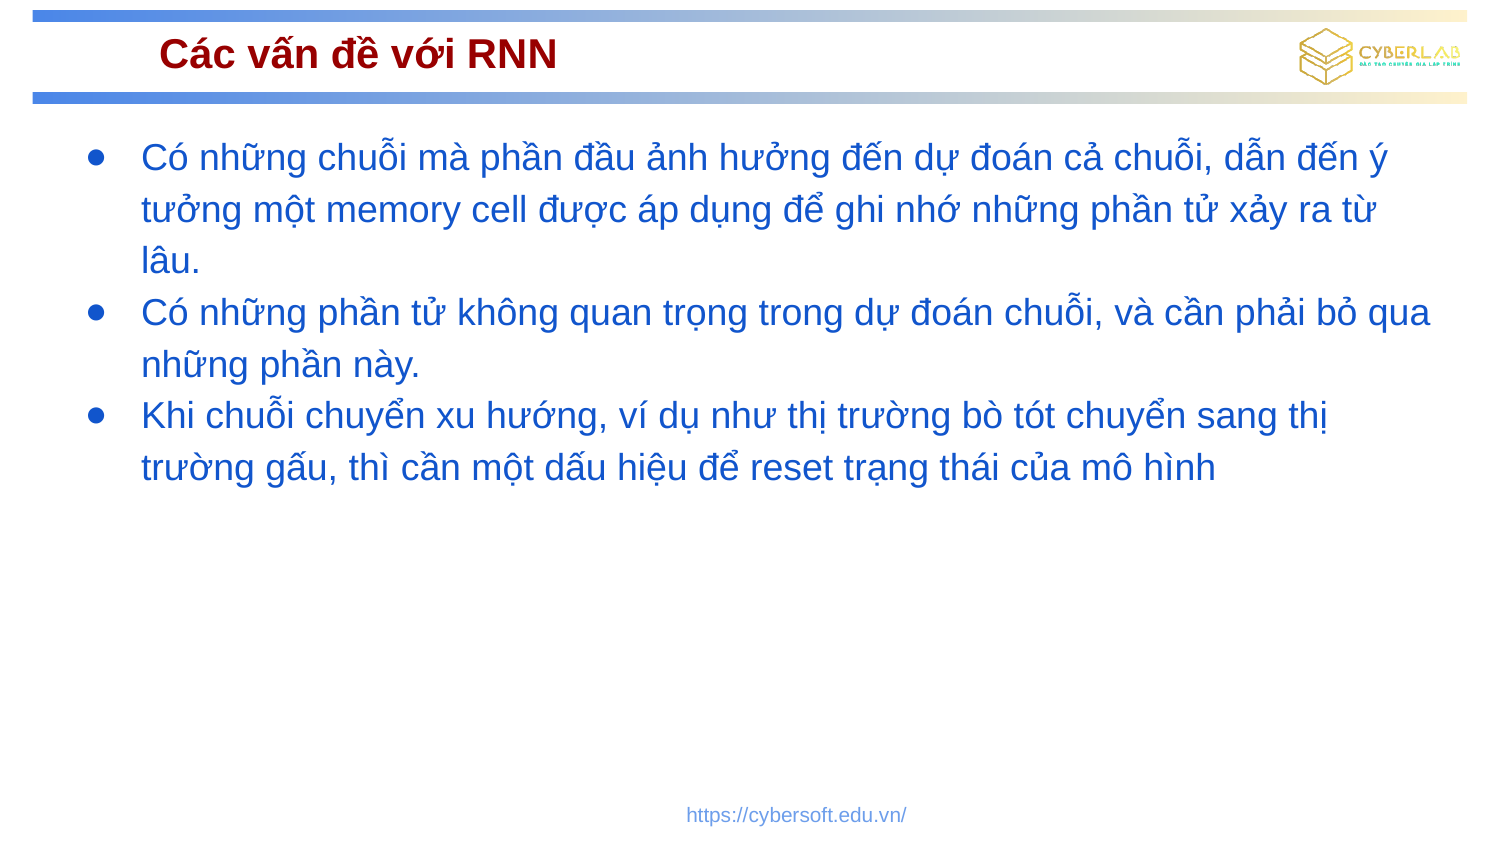

# Các vấn đề với RNN
Có những chuỗi mà phần đầu ảnh hưởng đến dự đoán cả chuỗi, dẫn đến ý tưởng một memory cell được áp dụng để ghi nhớ những phần tử xảy ra từ lâu.
Có những phần tử không quan trọng trong dự đoán chuỗi, và cần phải bỏ qua những phần này.
Khi chuỗi chuyển xu hướng, ví dụ như thị trường bò tót chuyển sang thị trường gấu, thì cần một dấu hiệu để reset trạng thái của mô hình